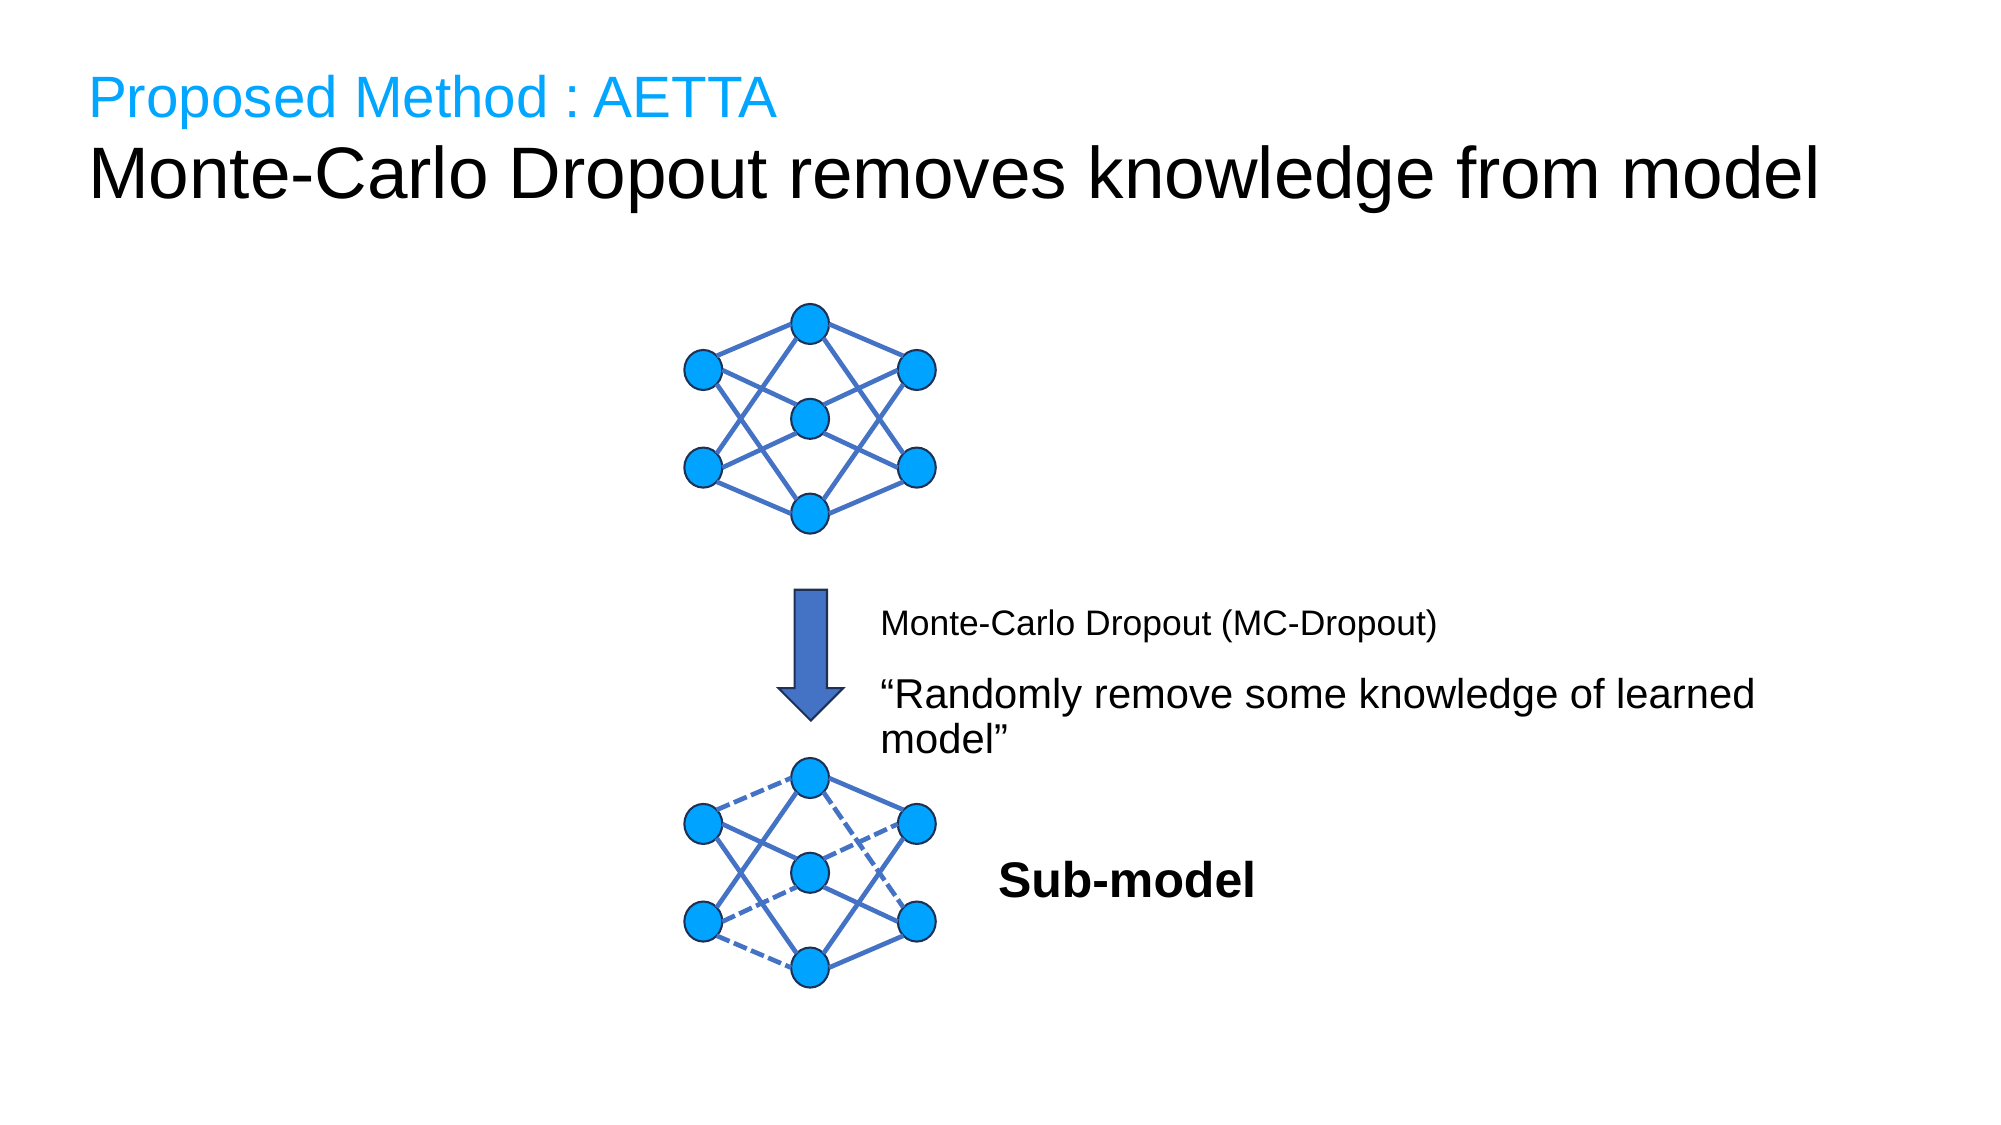

Proposed Method : AETTA
Monte-Carlo Dropout removes knowledge from model

Monte-Carlo Dropout (MC-Dropout)
“Randomly remove some knowledge of learned model”

Sub-model